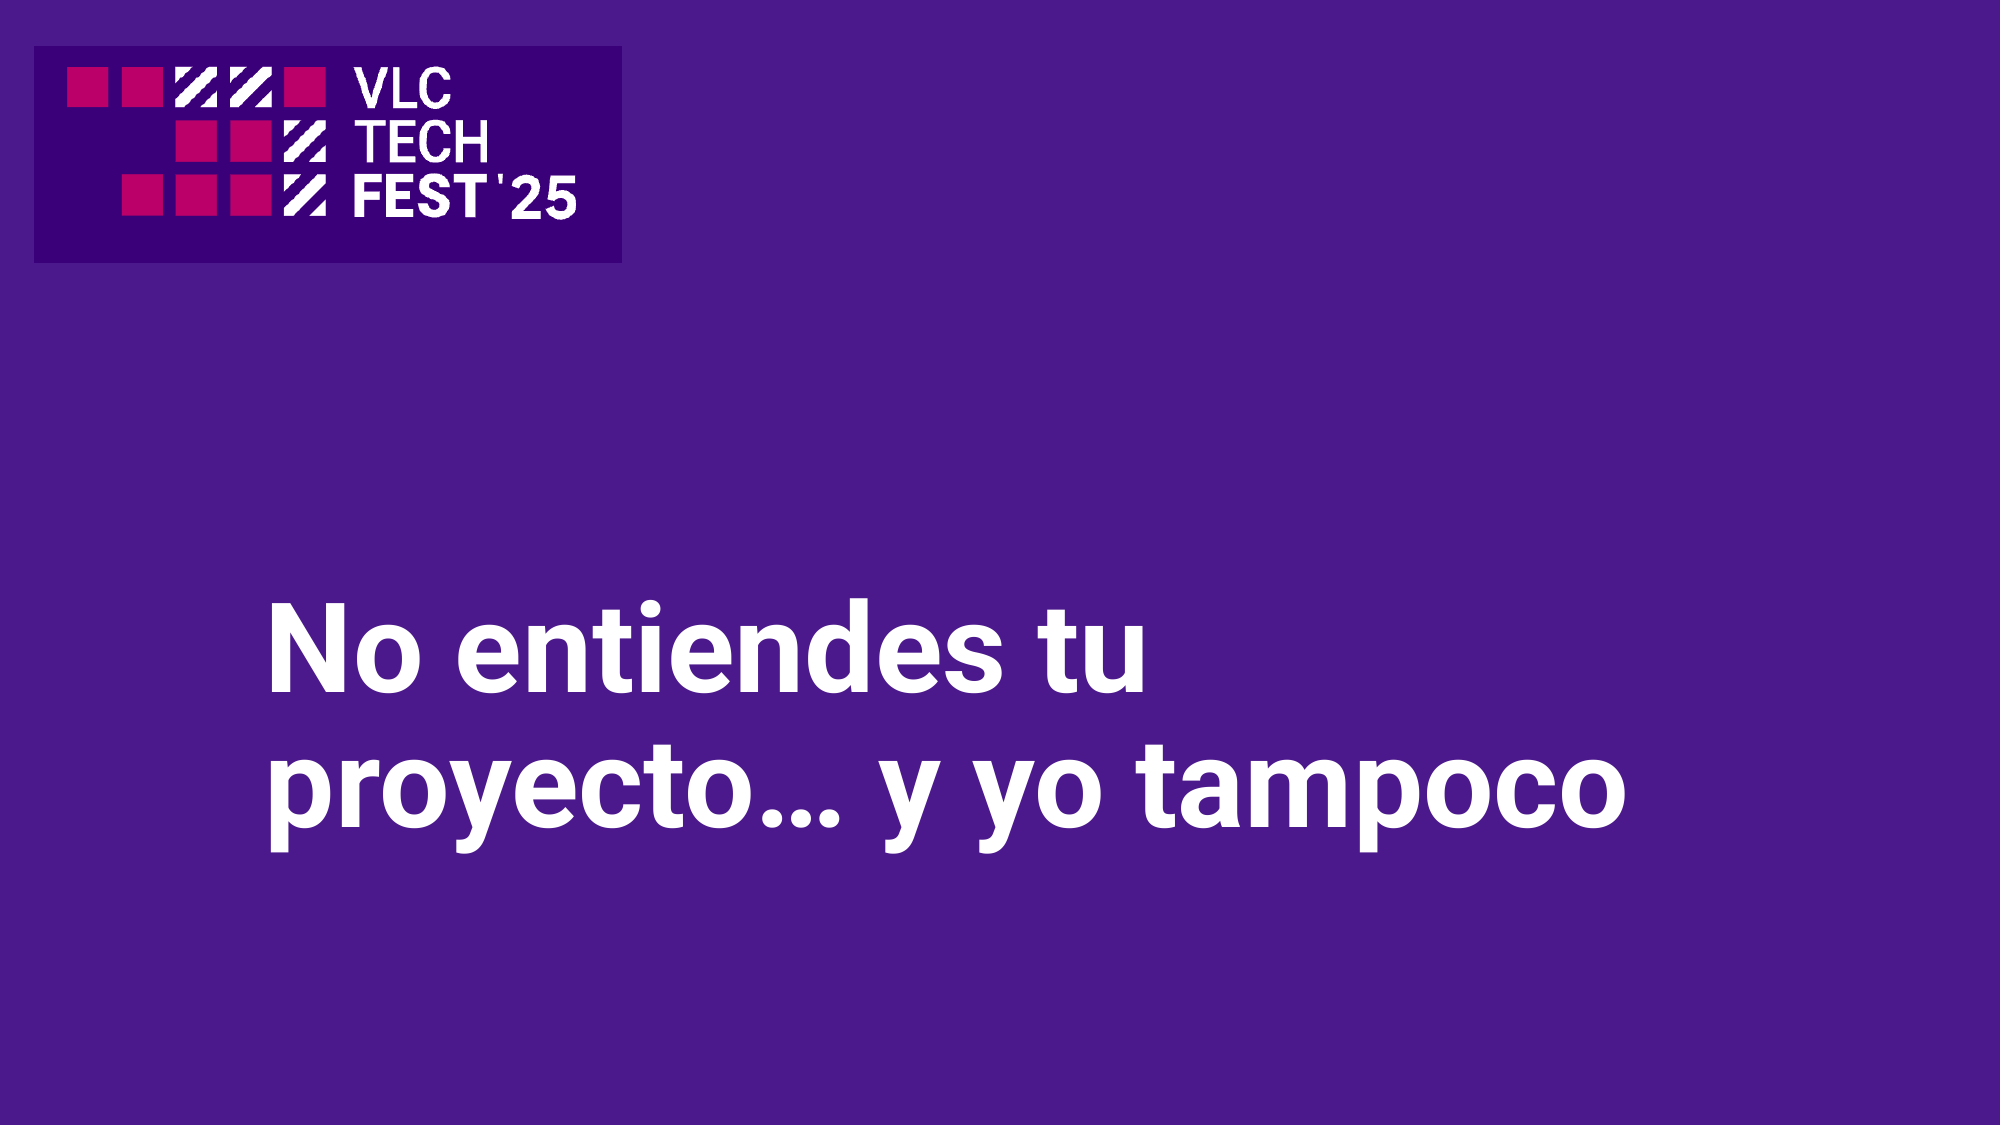

# No entiendes tu proyecto… y yo tampoco